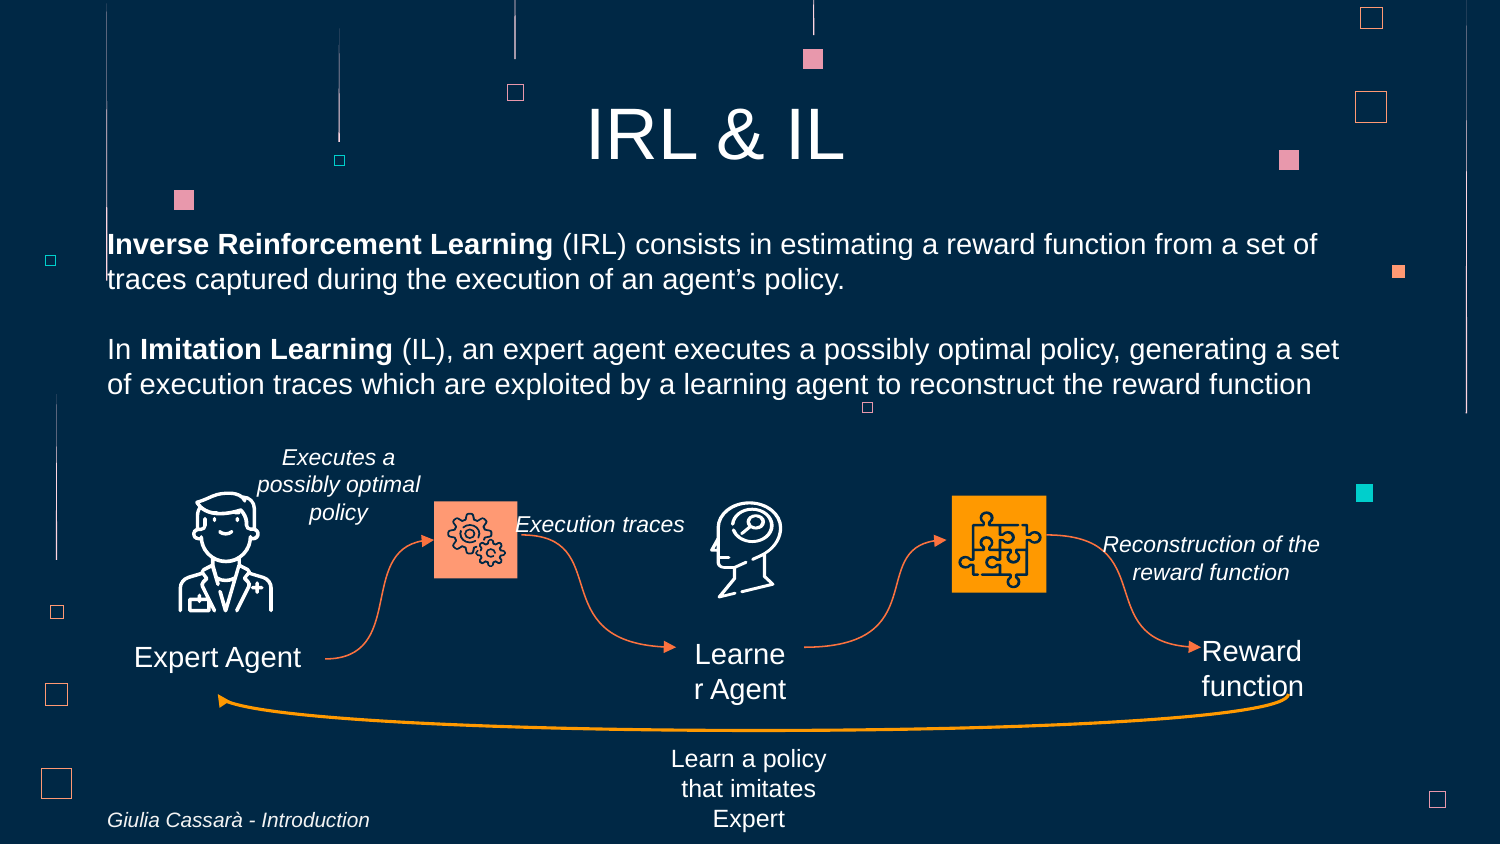

# IRL & IL
Inverse Reinforcement Learning (IRL) consists in estimating a reward function from a set of traces captured during the execution of an agent’s policy.

In Imitation Learning (IL), an expert agent executes a possibly optimal policy, generating a set of execution traces which are exploited by a learning agent to reconstruct the reward function
Executes a possibly optimal policy

Execution traces

Reconstruction of the reward function
Reward function
Learner Agent
Expert Agent
Learn a policy that imitates Expert
Giulia Cassarà - Introduction